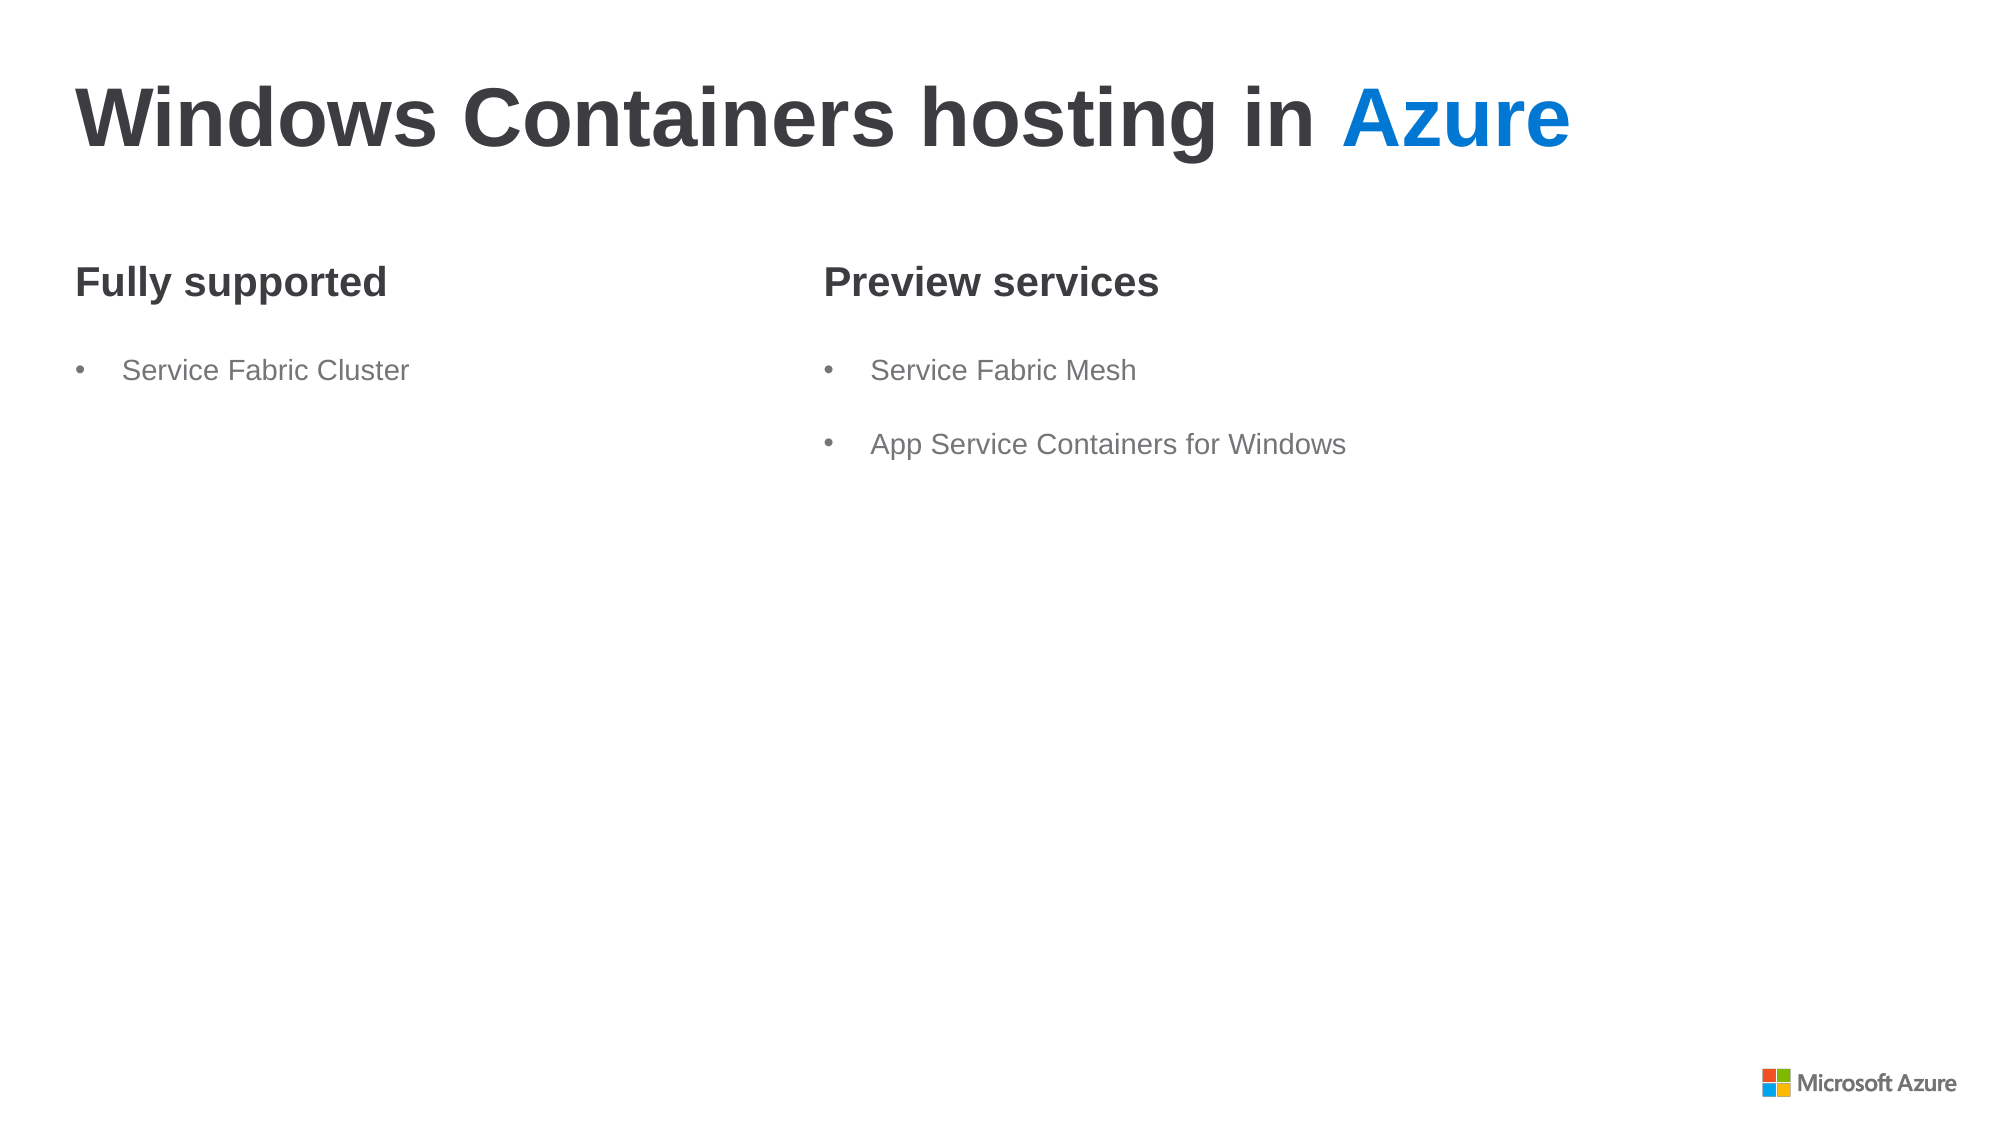

Windows Containers hosting in Azure
Fully supported
Preview services
Service Fabric Cluster
Service Fabric Mesh
App Service Containers for Windows